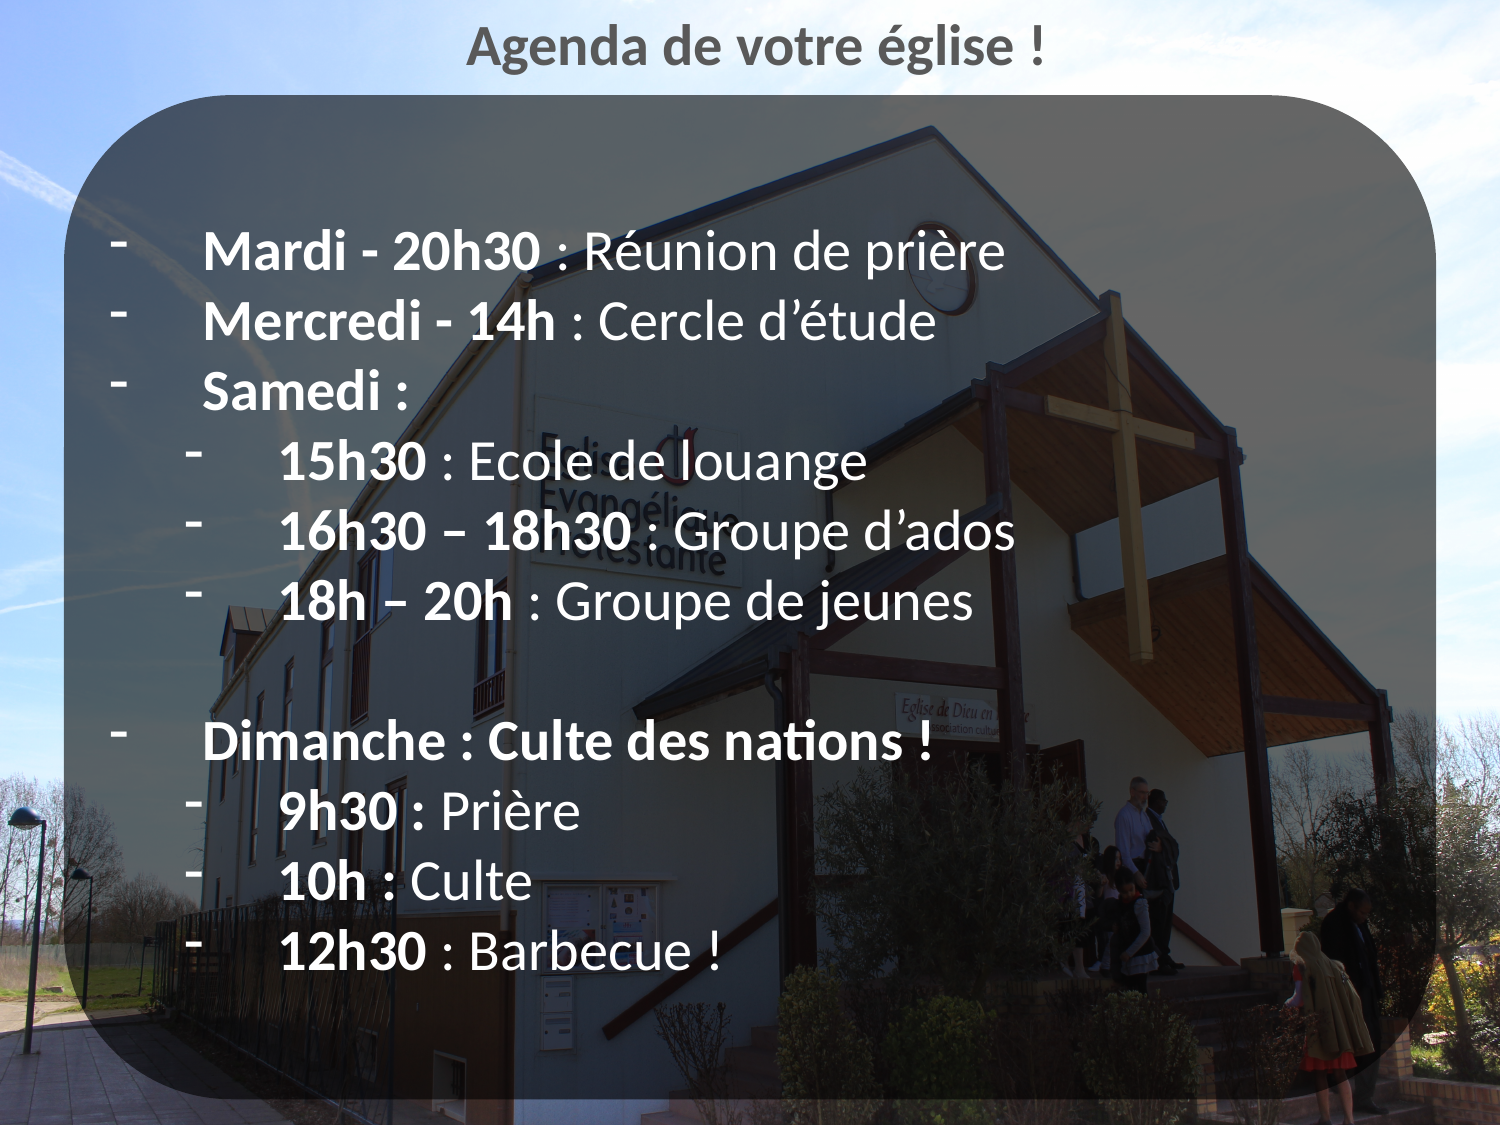

Agenda de votre église !

Mardi - 20h30 : Réunion de prière
Mercredi - 14h : Cercle d’étude
Samedi :
15h30 : Ecole de louange
16h30 – 18h30 : Groupe d’ados
18h – 20h : Groupe de jeunes

Dimanche : Culte des nations !
9h30 : Prière
10h : Culte
12h30 : Barbecue !